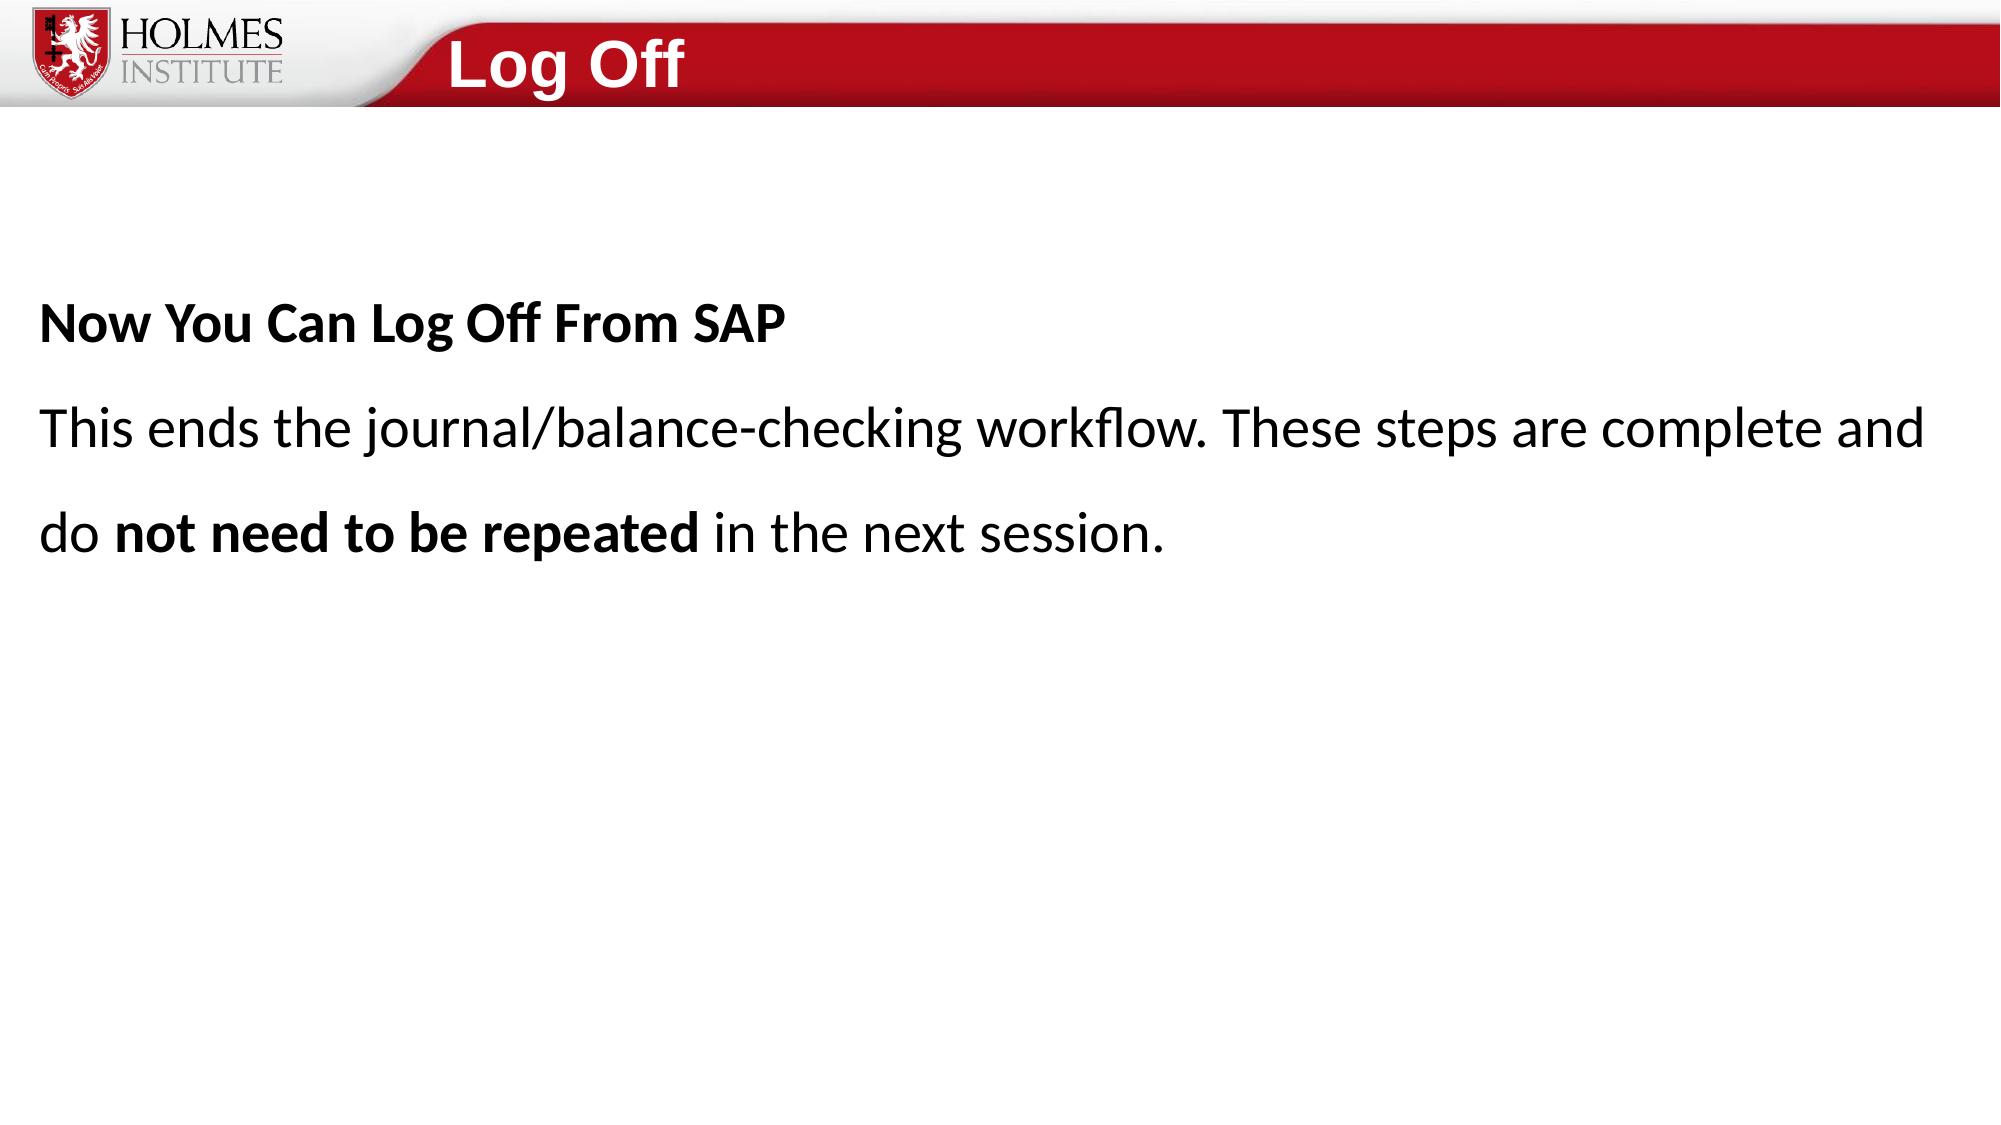

Log Off
Now You Can Log Off From SAP
This ends the journal/balance-checking workflow. These steps are complete and do not need to be repeated in the next session.